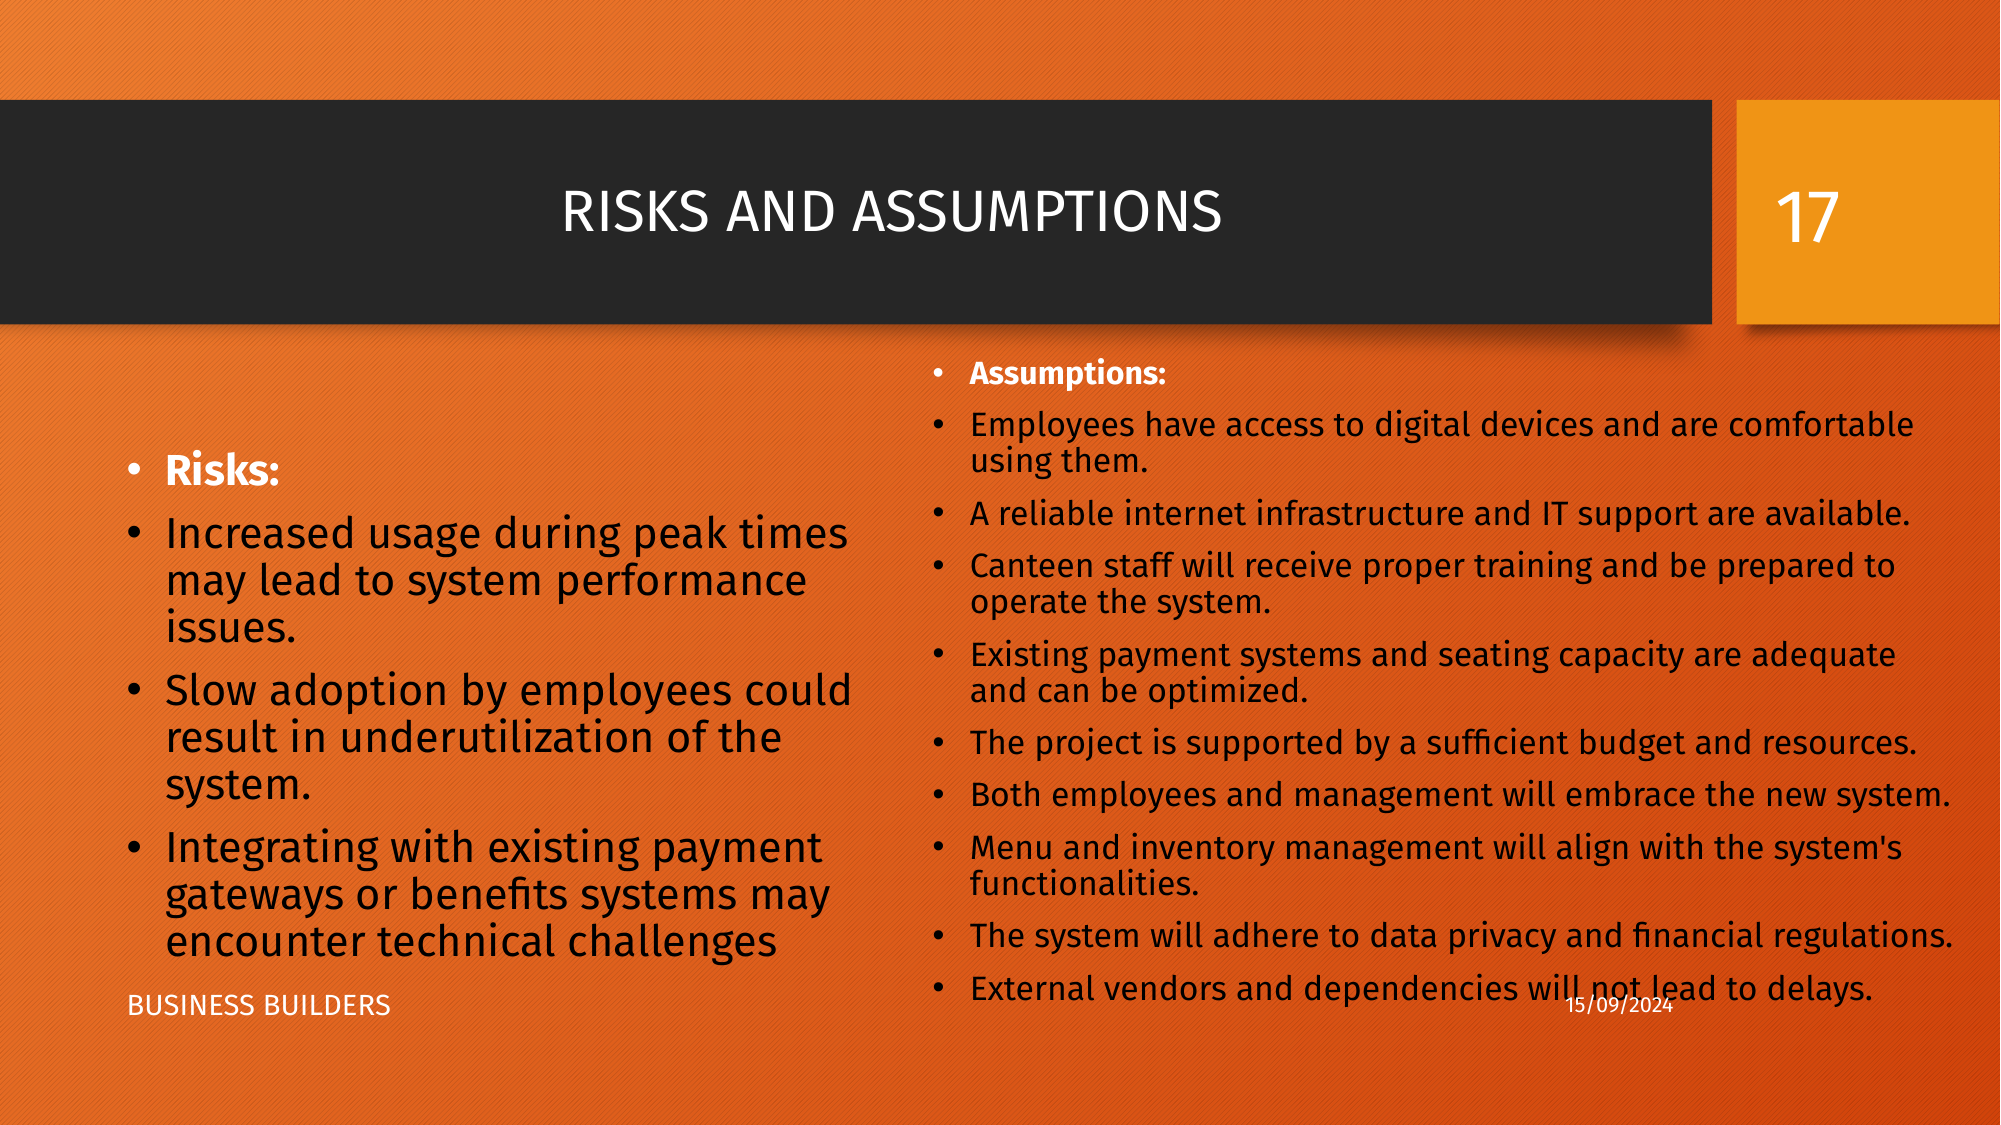

17
# RISKS AND ASSUMPTIONS
Assumptions:
Employees have access to digital devices and are comfortable using them.
A reliable internet infrastructure and IT support are available.
Canteen staff will receive proper training and be prepared to operate the system.
Existing payment systems and seating capacity are adequate and can be optimized.
The project is supported by a sufficient budget and resources.
Both employees and management will embrace the new system.
Menu and inventory management will align with the system's functionalities.
The system will adhere to data privacy and financial regulations.
External vendors and dependencies will not lead to delays.

Risks:
Increased usage during peak times may lead to system performance issues.
Slow adoption by employees could result in underutilization of the system.
Integrating with existing payment gateways or benefits systems may encounter technical challenges

15/09/2024
BUSINESS BUILDERS